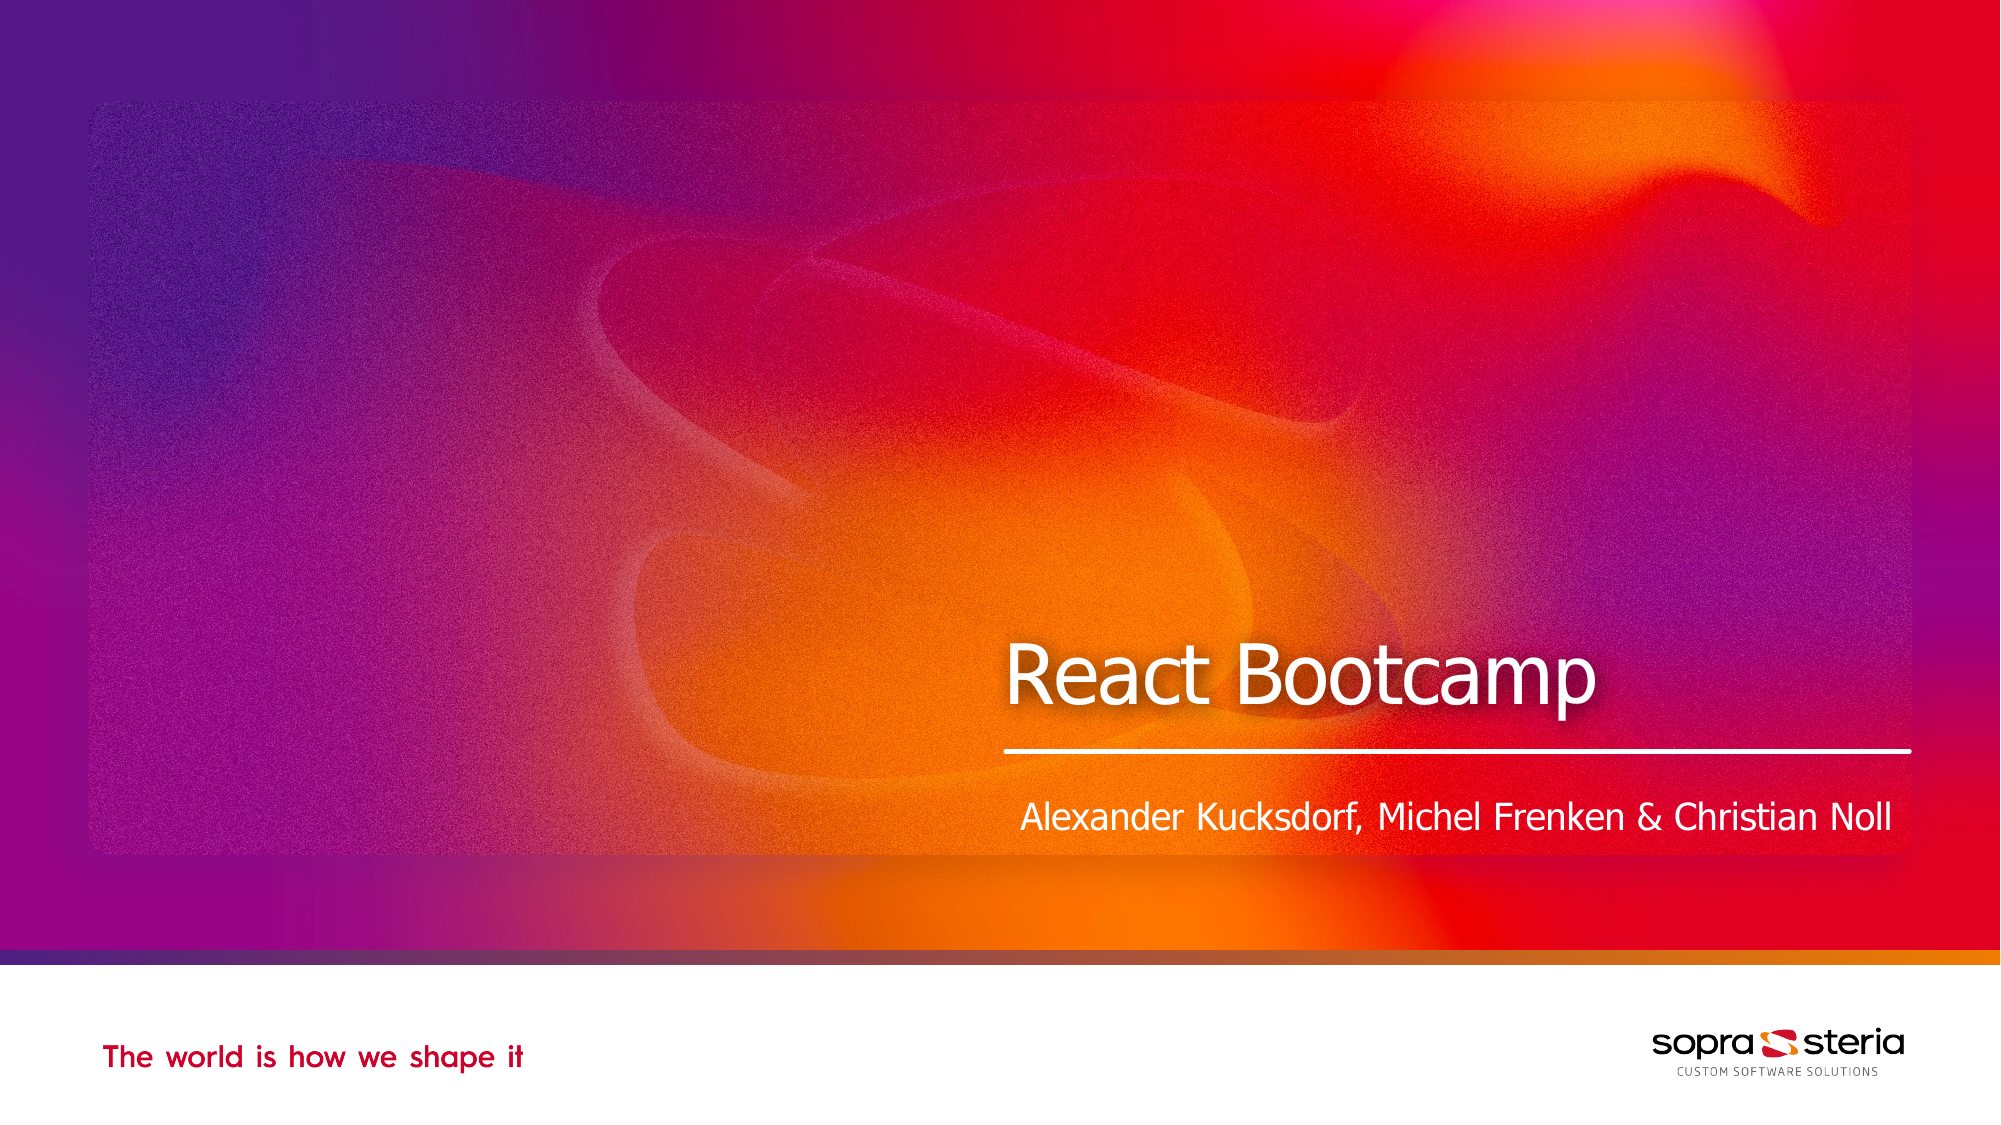

# React Bootcamp
Alexander Kucksdorf, Michel Frenken & Christian Noll